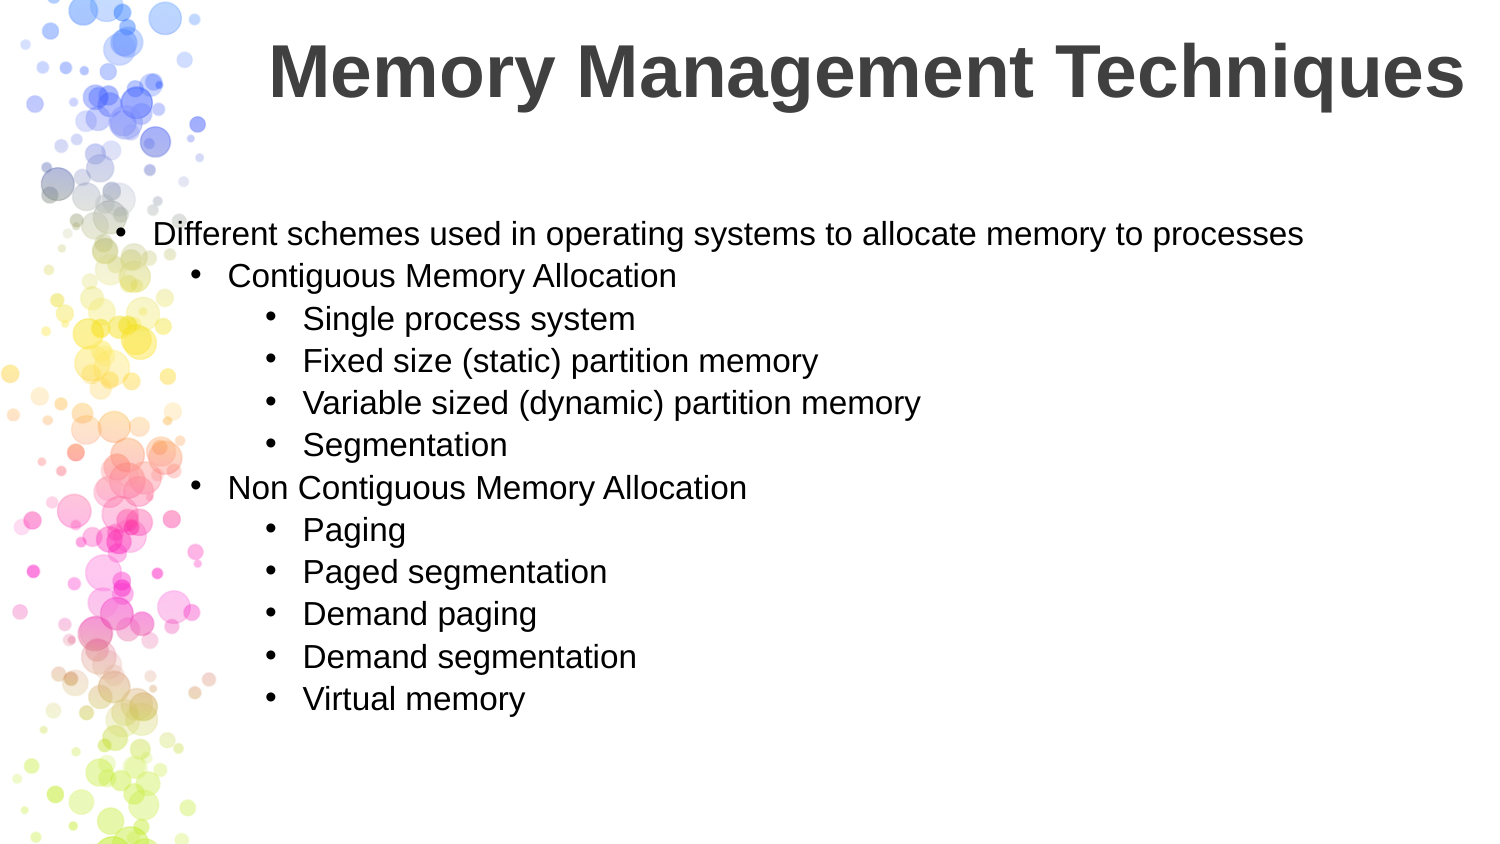

# Memory Management Techniques
Different schemes used in operating systems to allocate memory to processes
Contiguous Memory Allocation
Single process system
Fixed size (static) partition memory
Variable sized (dynamic) partition memory
Segmentation
Non Contiguous Memory Allocation
Paging
Paged segmentation
Demand paging
Demand segmentation
Virtual memory